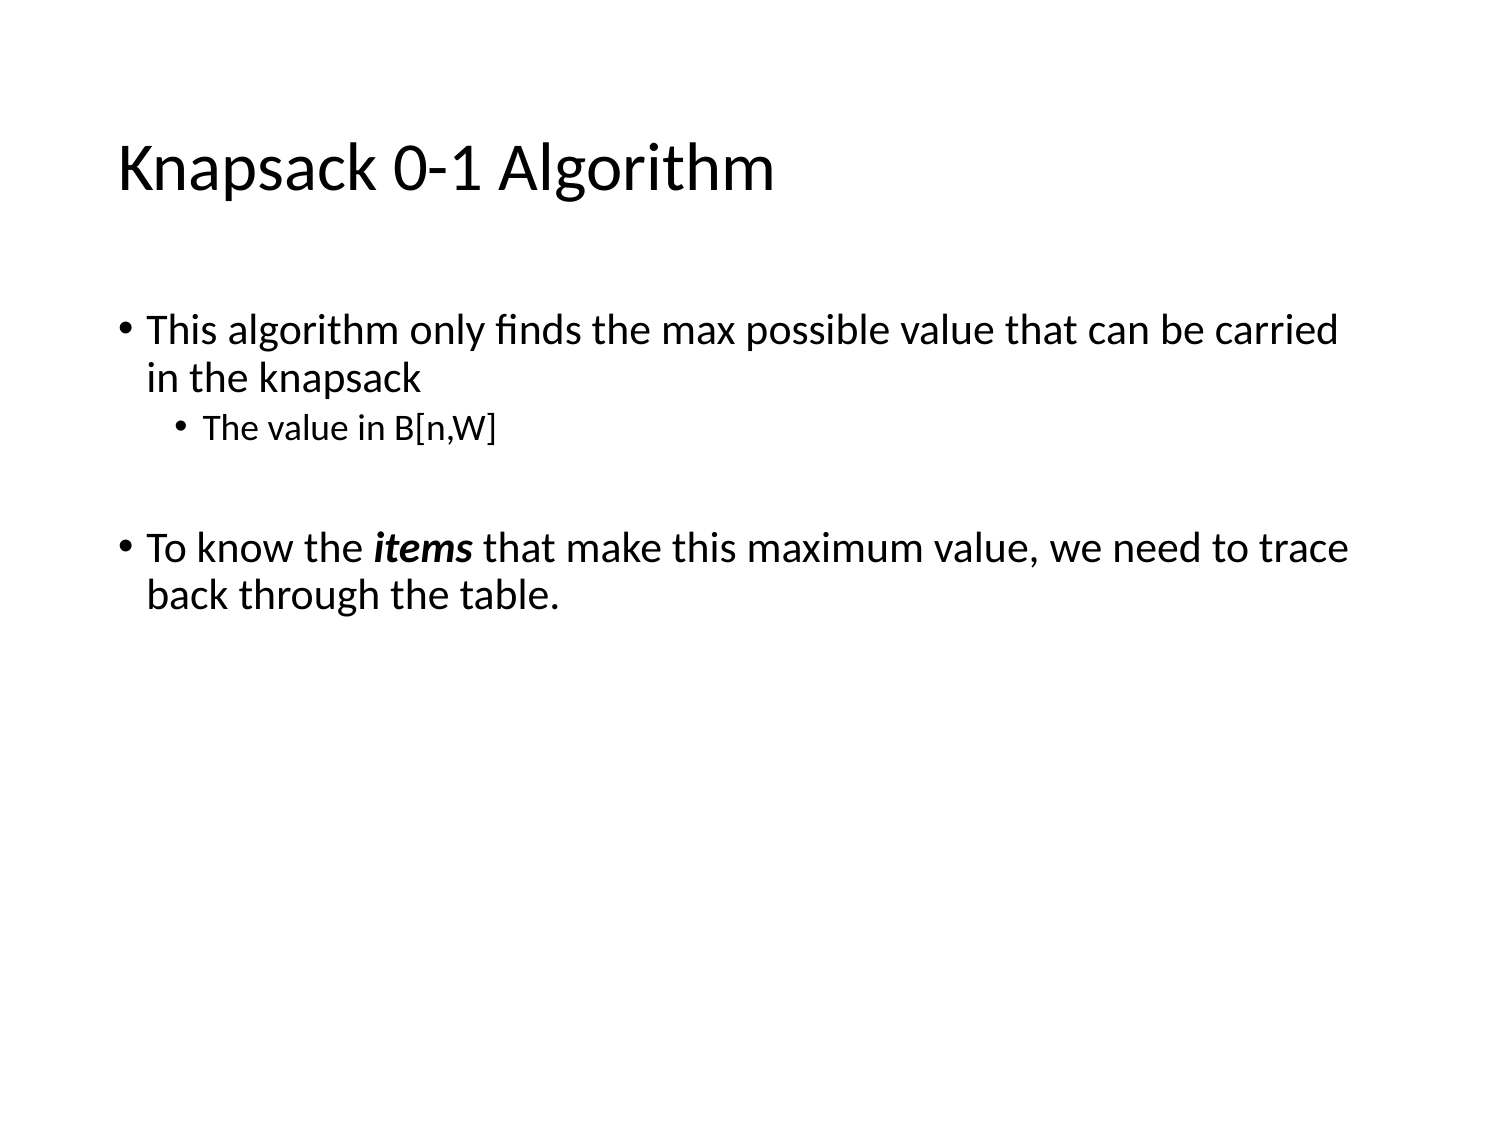

# Knapsack 0-1 Algorithm
This algorithm only finds the max possible value that can be carried in the knapsack
The value in B[n,W]

To know the items that make this maximum value, we need to trace back through the table.